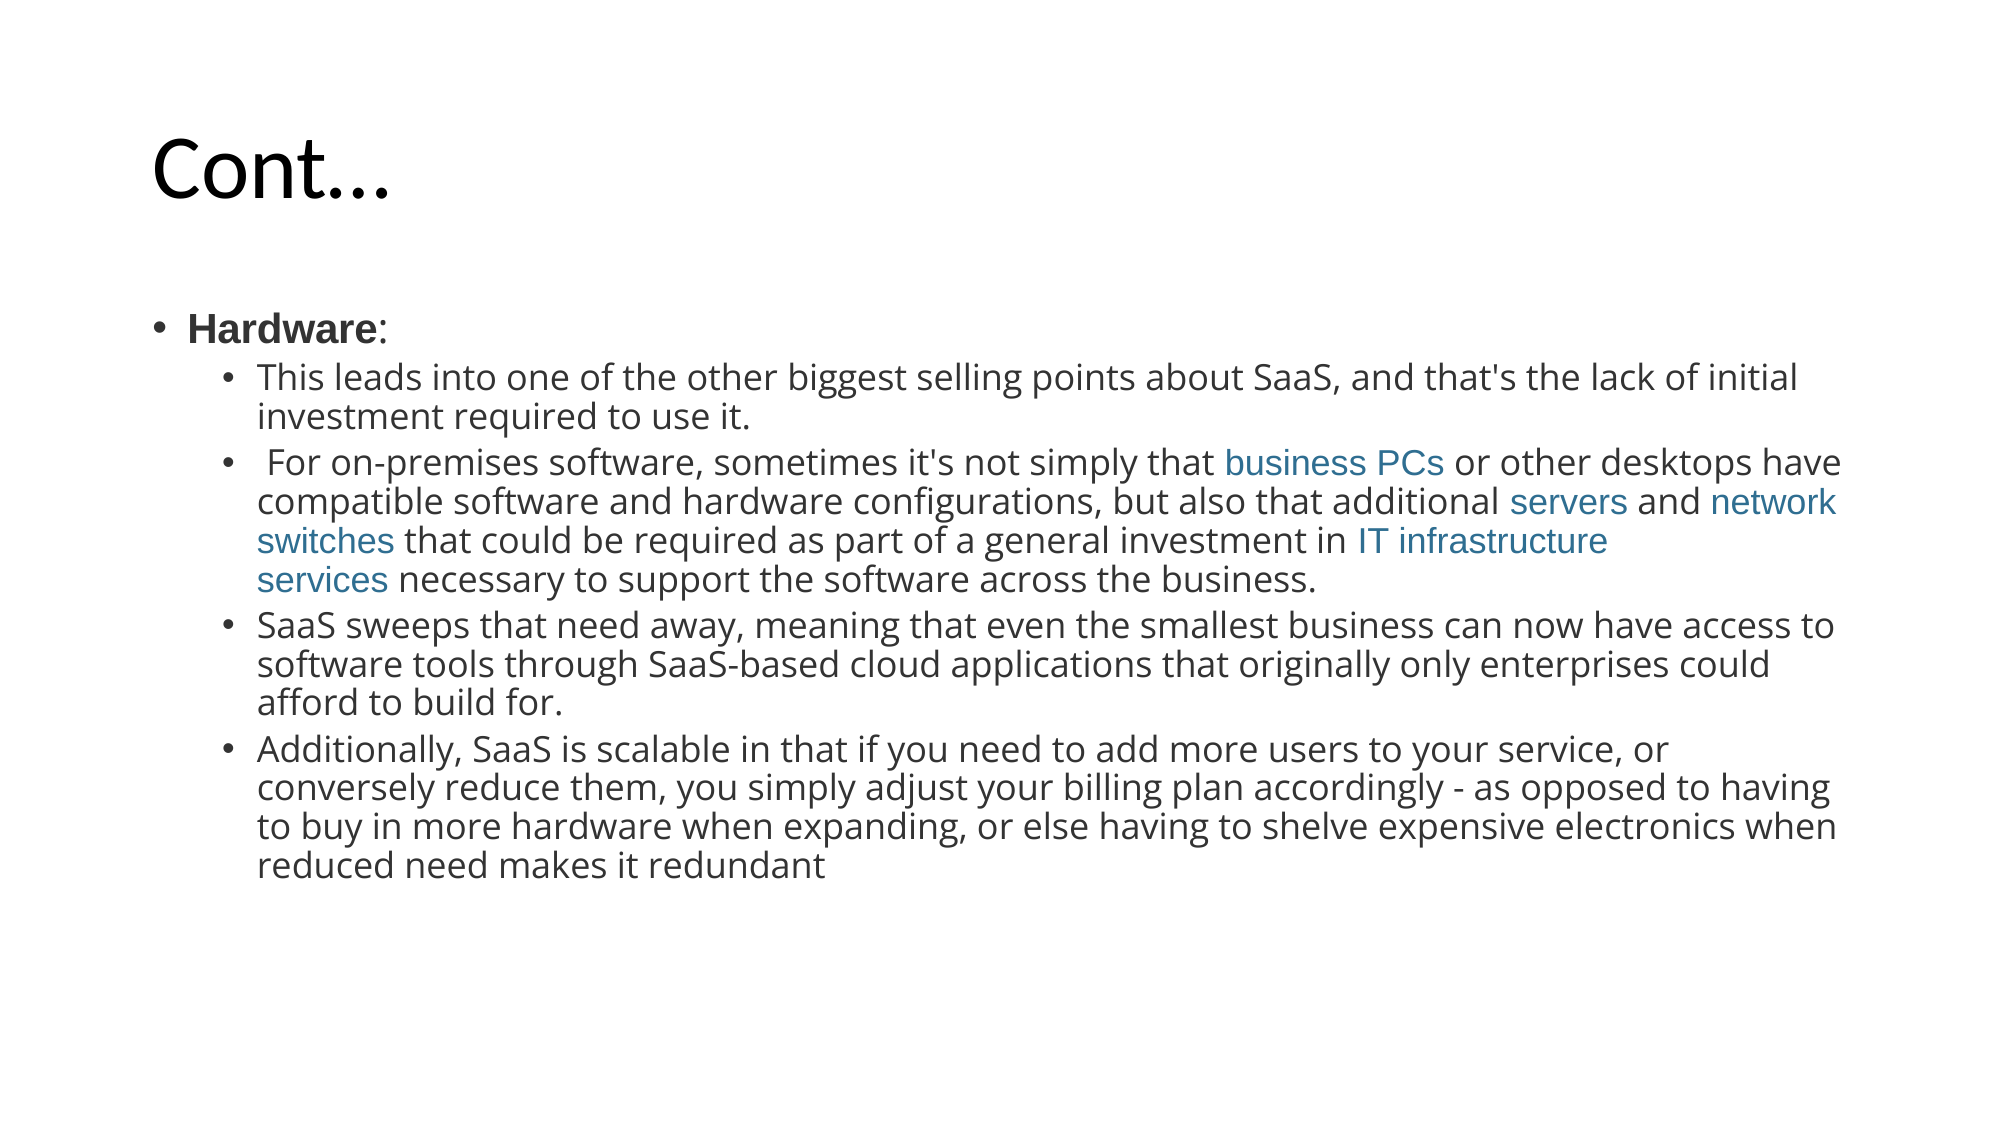

# Cont…
Hardware:
This leads into one of the other biggest selling points about SaaS, and that's the lack of initial investment required to use it.
 For on-premises software, sometimes it's not simply that business PCs or other desktops have compatible software and hardware configurations, but also that additional servers and network switches that could be required as part of a general investment in IT infrastructure services necessary to support the software across the business.
SaaS sweeps that need away, meaning that even the smallest business can now have access to software tools through SaaS-based cloud applications that originally only enterprises could afford to build for.
Additionally, SaaS is scalable in that if you need to add more users to your service, or conversely reduce them, you simply adjust your billing plan accordingly - as opposed to having to buy in more hardware when expanding, or else having to shelve expensive electronics when reduced need makes it redundant